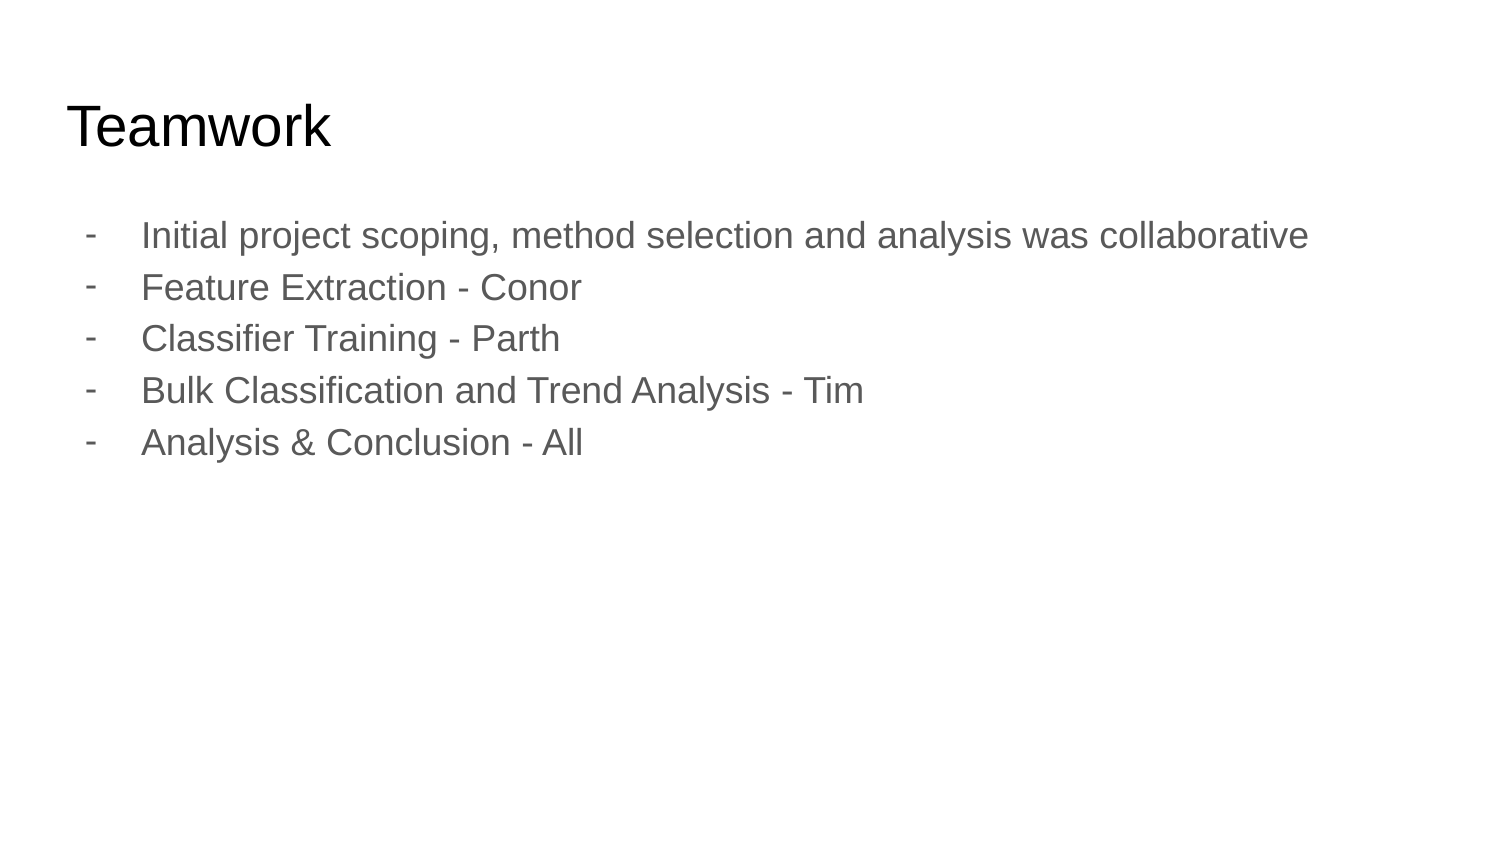

# Teamwork
Initial project scoping, method selection and analysis was collaborative
Feature Extraction - Conor
Classifier Training - Parth
Bulk Classification and Trend Analysis - Tim
Analysis & Conclusion - All